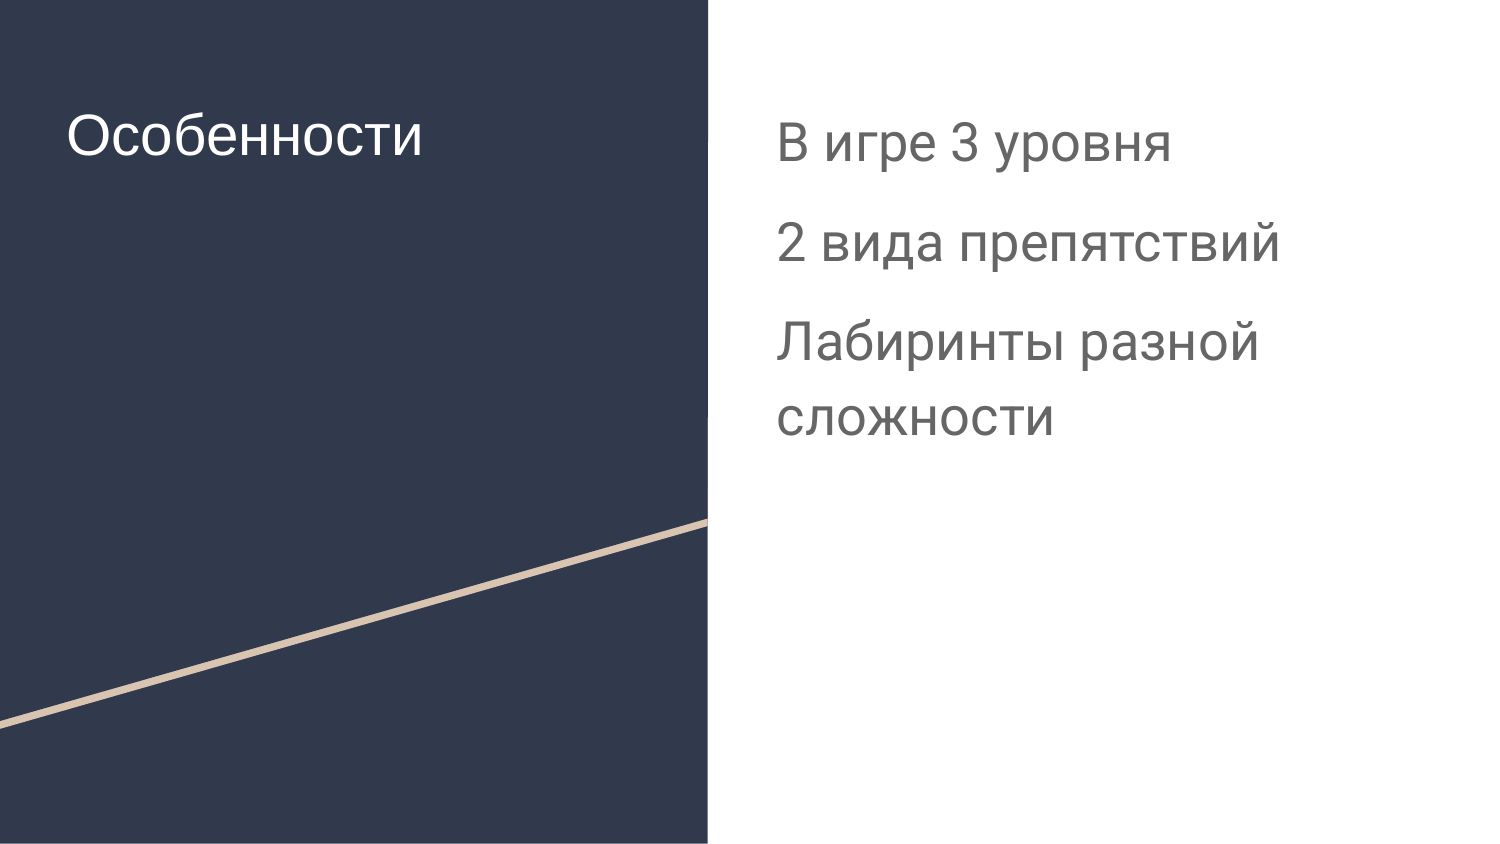

# Особенности
В игре 3 уровня
2 вида препятствий
Лабиринты разной сложности